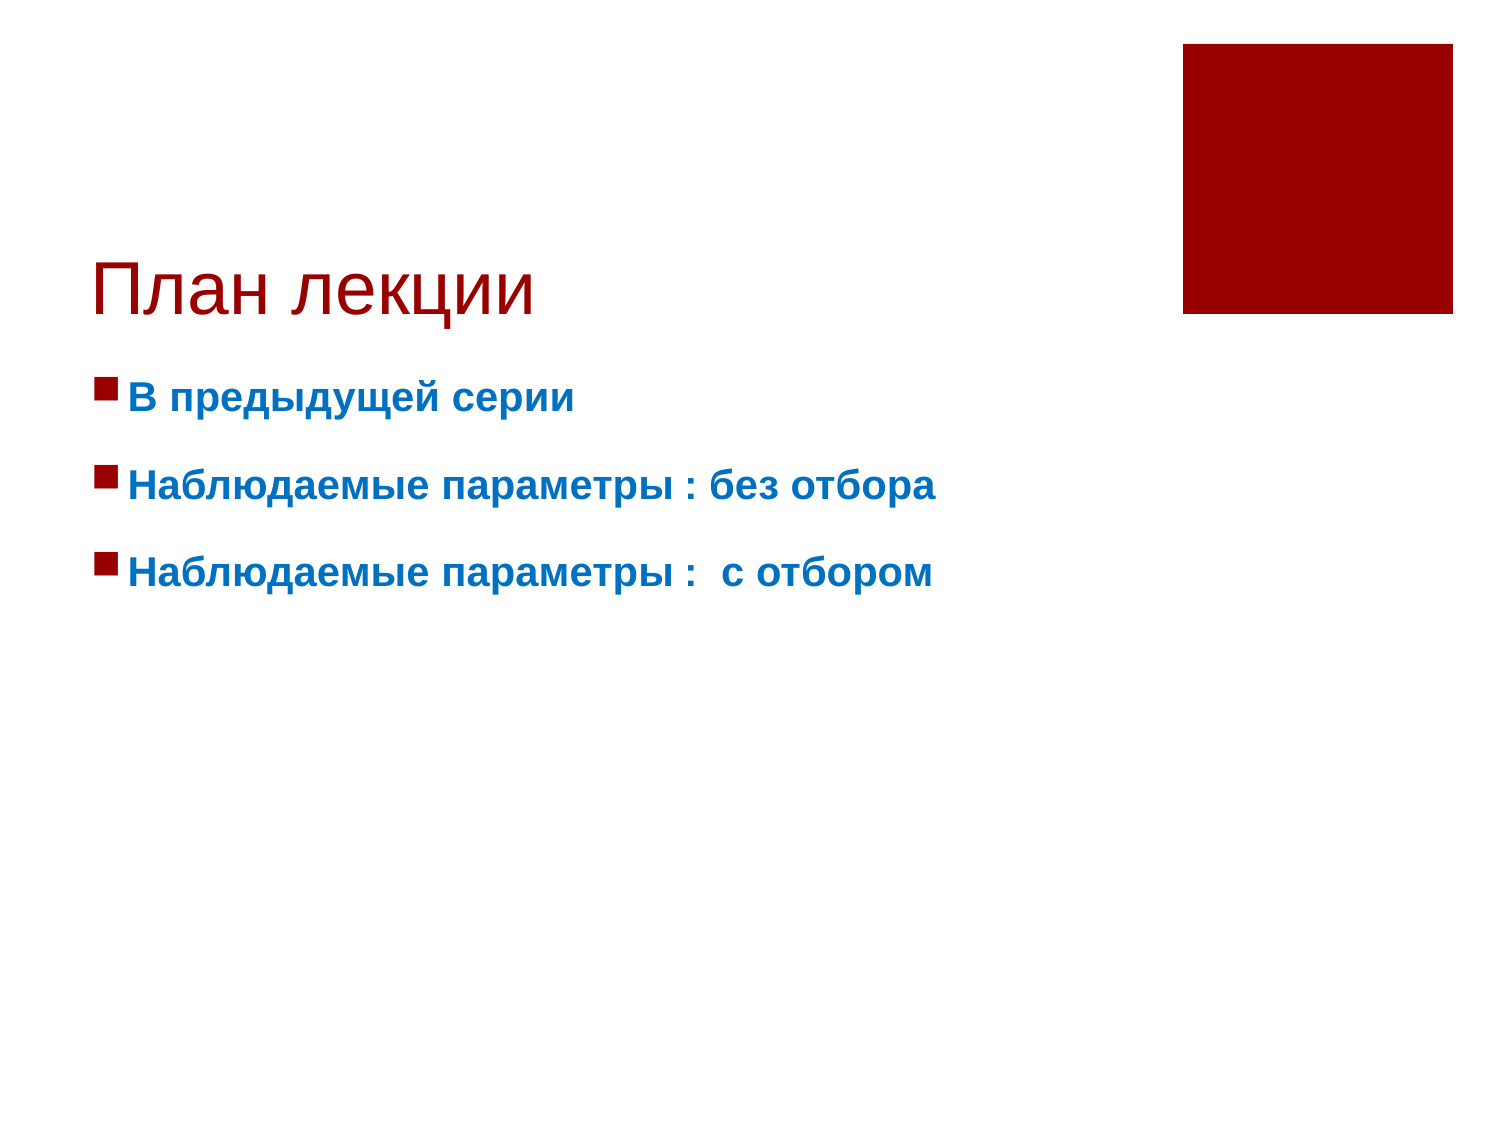

# План лекции
В предыдущей серии
Наблюдаемые параметры : без отбора
Наблюдаемые параметры :  с отбором